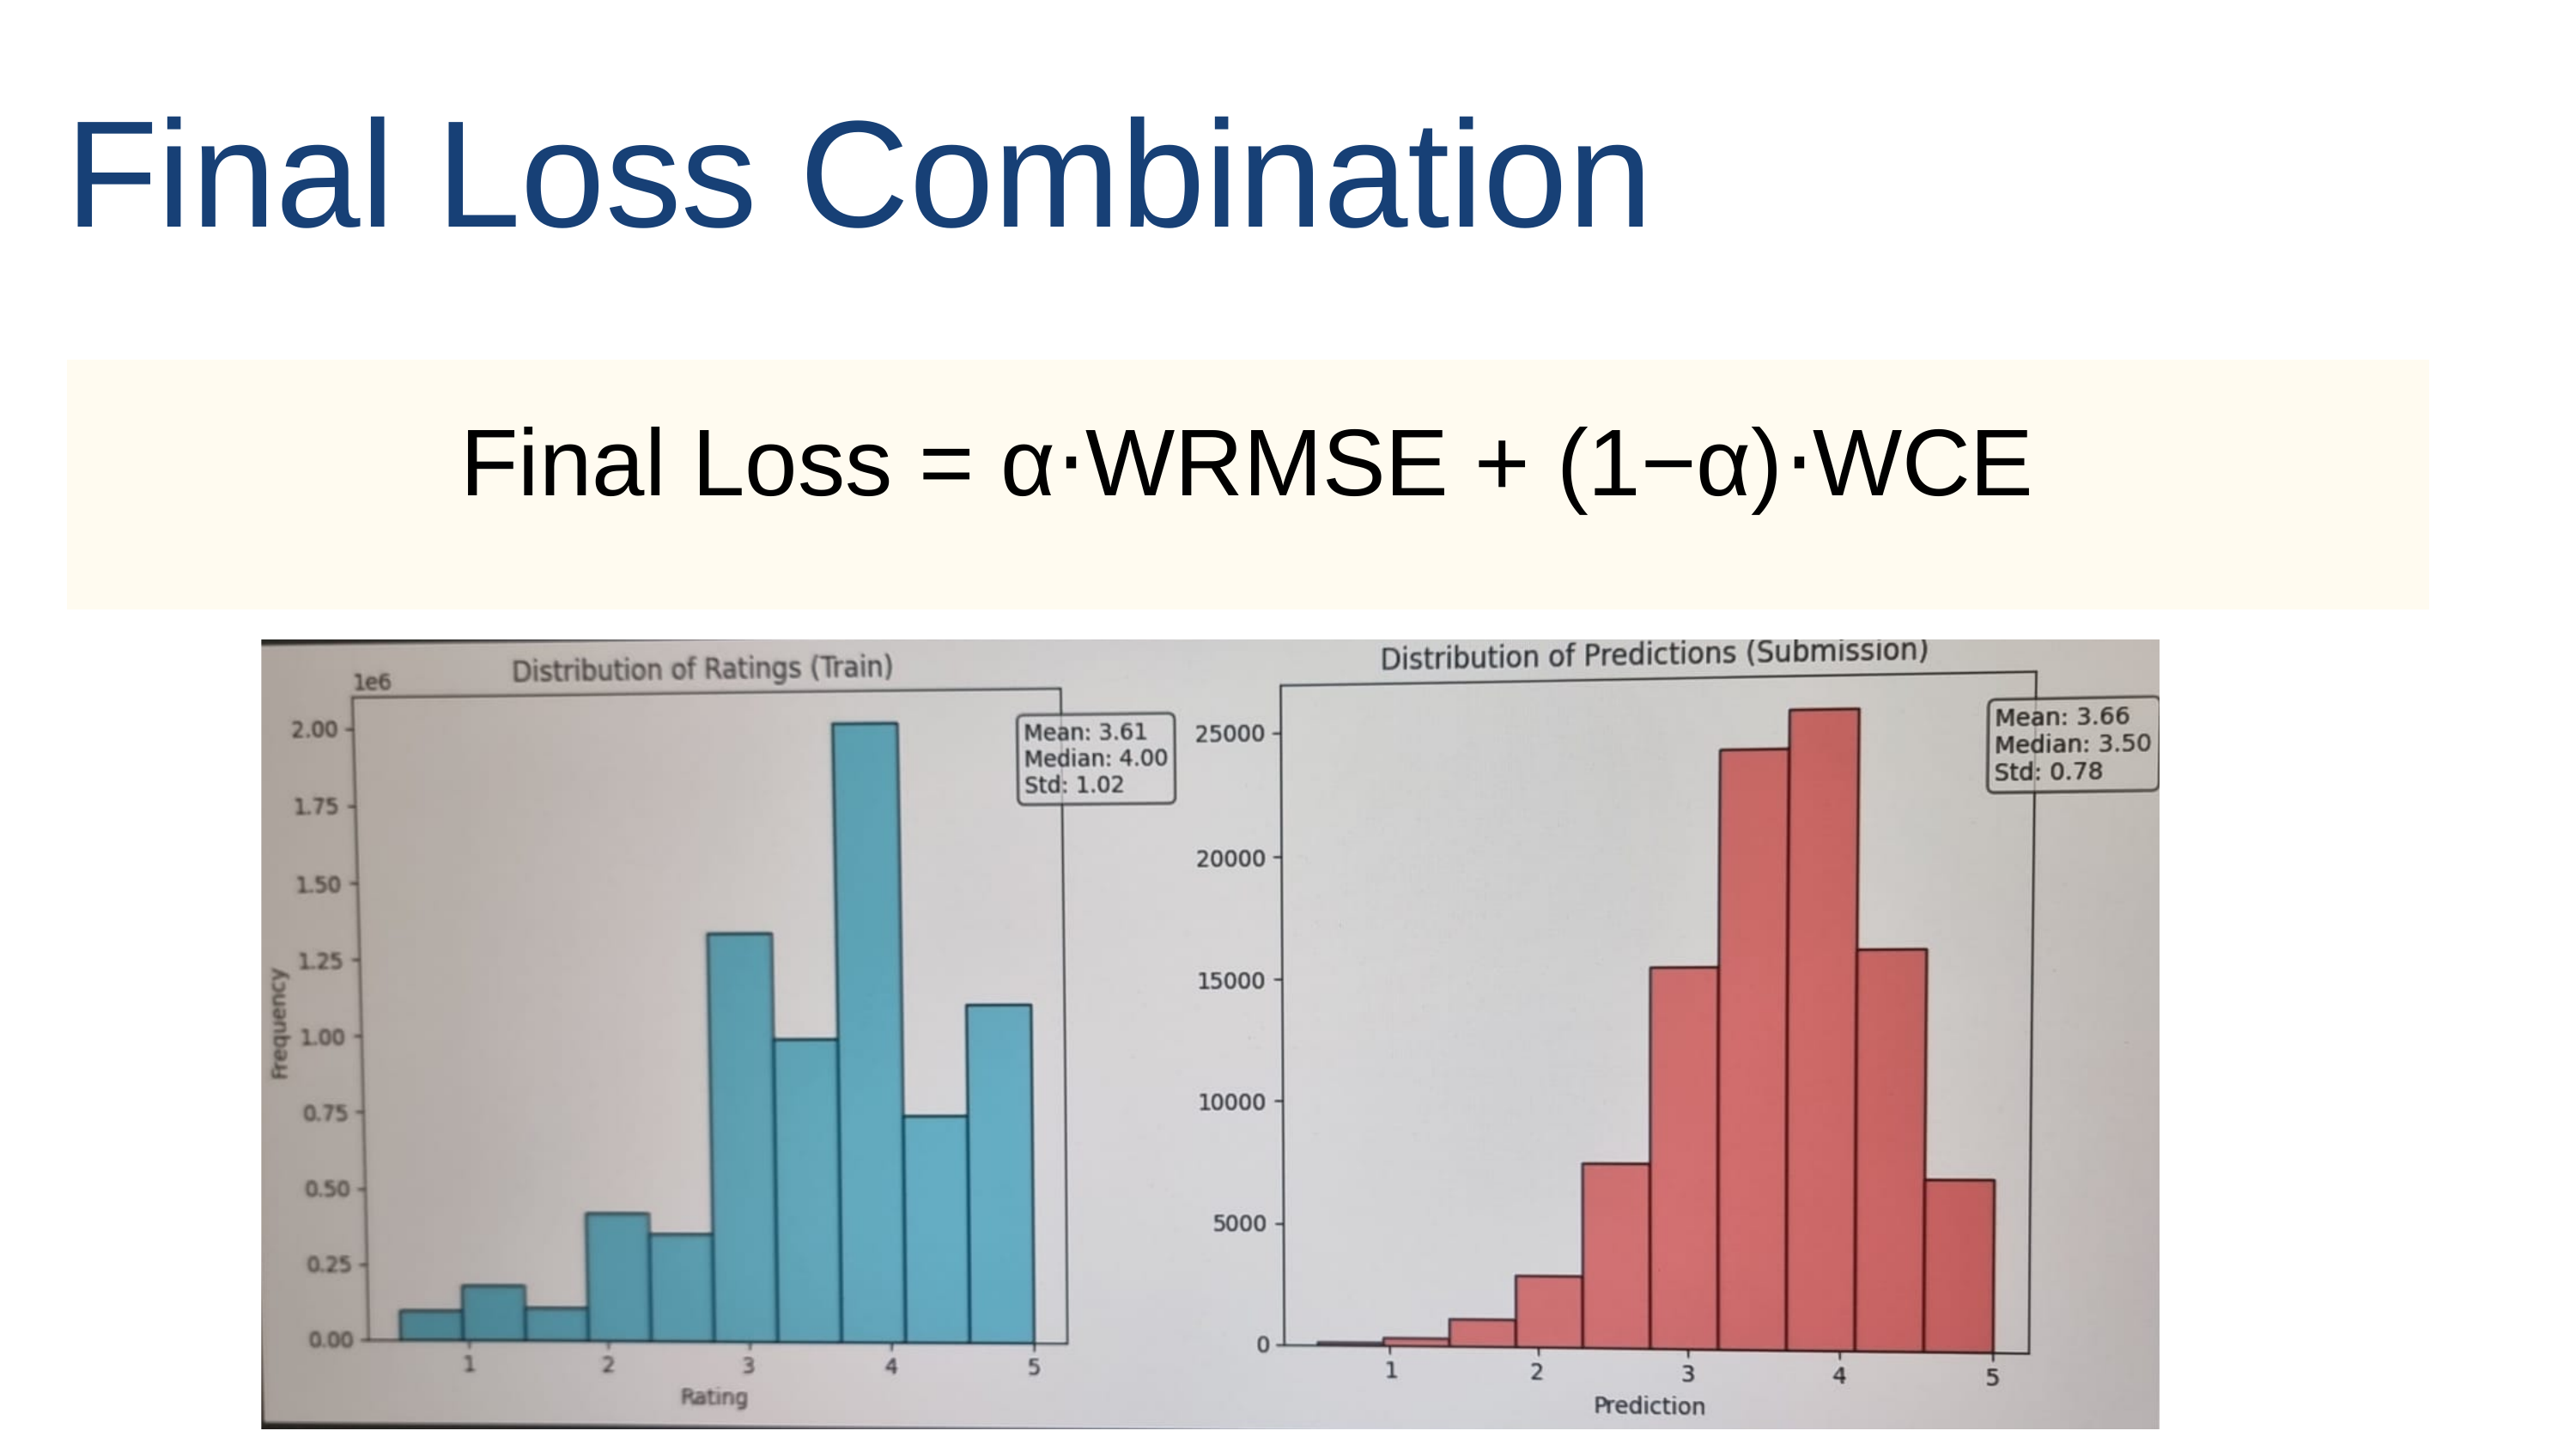

Final Loss Combination

Final Loss = α⋅WRMSE + (1−α)⋅WCE